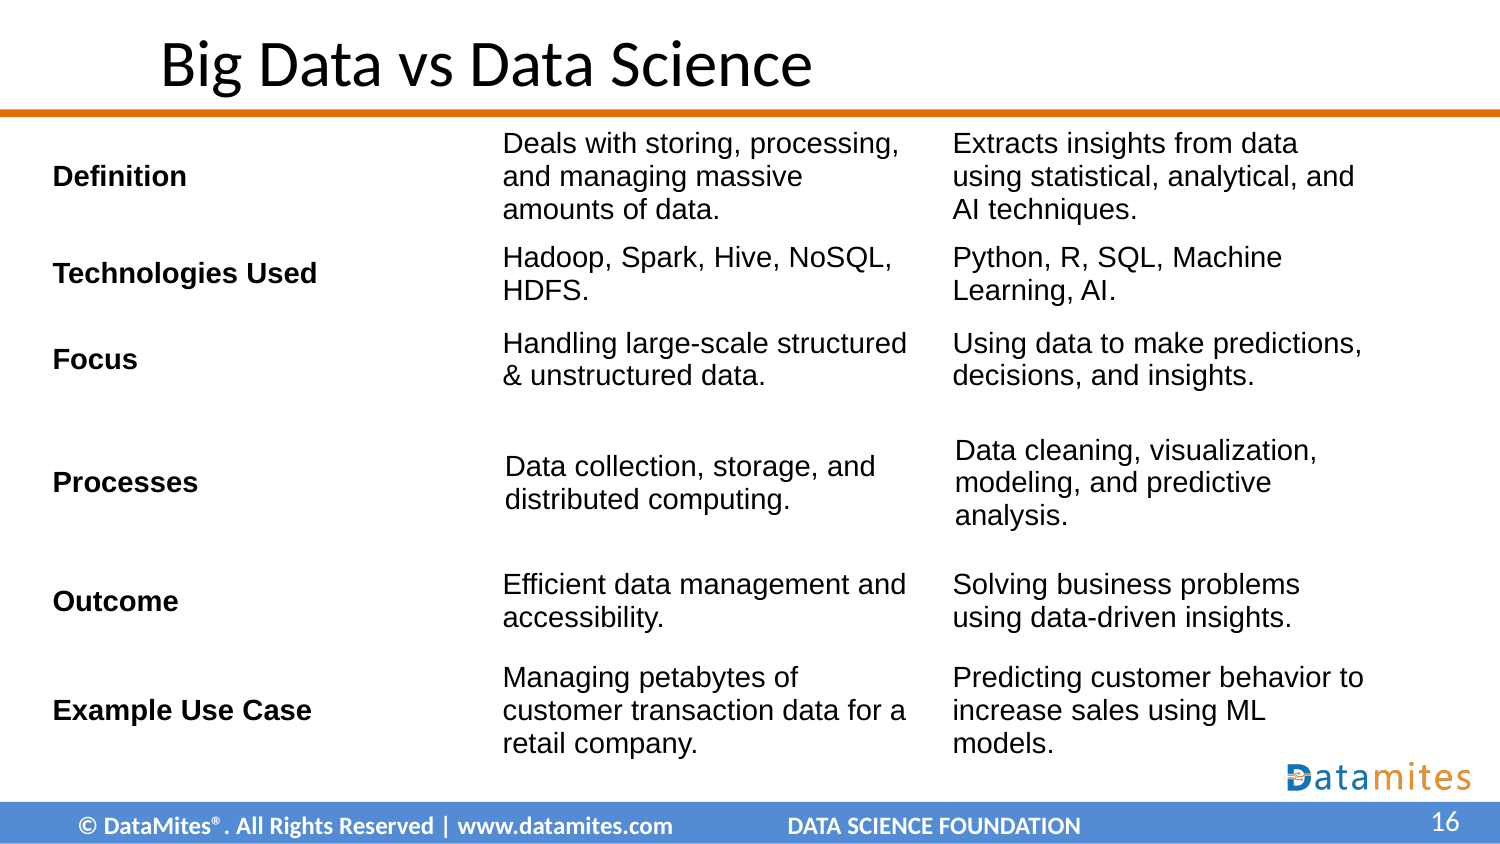

# Big Data vs Data Science
| Definition | Deals with storing, processing, and managing massive amounts of data. | Extracts insights from data using statistical, analytical, and AI techniques. |
| --- | --- | --- |
| Technologies Used | Hadoop, Spark, Hive, NoSQL, HDFS. | Python, R, SQL, Machine Learning, AI. |
| --- | --- | --- |
| Focus | Handling large-scale structured & unstructured data. | Using data to make predictions, decisions, and insights. |
| --- | --- | --- |
| Processes | Data collection, storage, and distributed computing. | Data cleaning, visualization, modeling, and predictive analysis. |
| --- | --- | --- |
| Outcome | Efficient data management and accessibility. | Solving business problems using data-driven insights. |
| --- | --- | --- |
| Example Use Case | Managing petabytes of customer transaction data for a retail company. | Predicting customer behavior to increase sales using ML models. |
| --- | --- | --- |
16